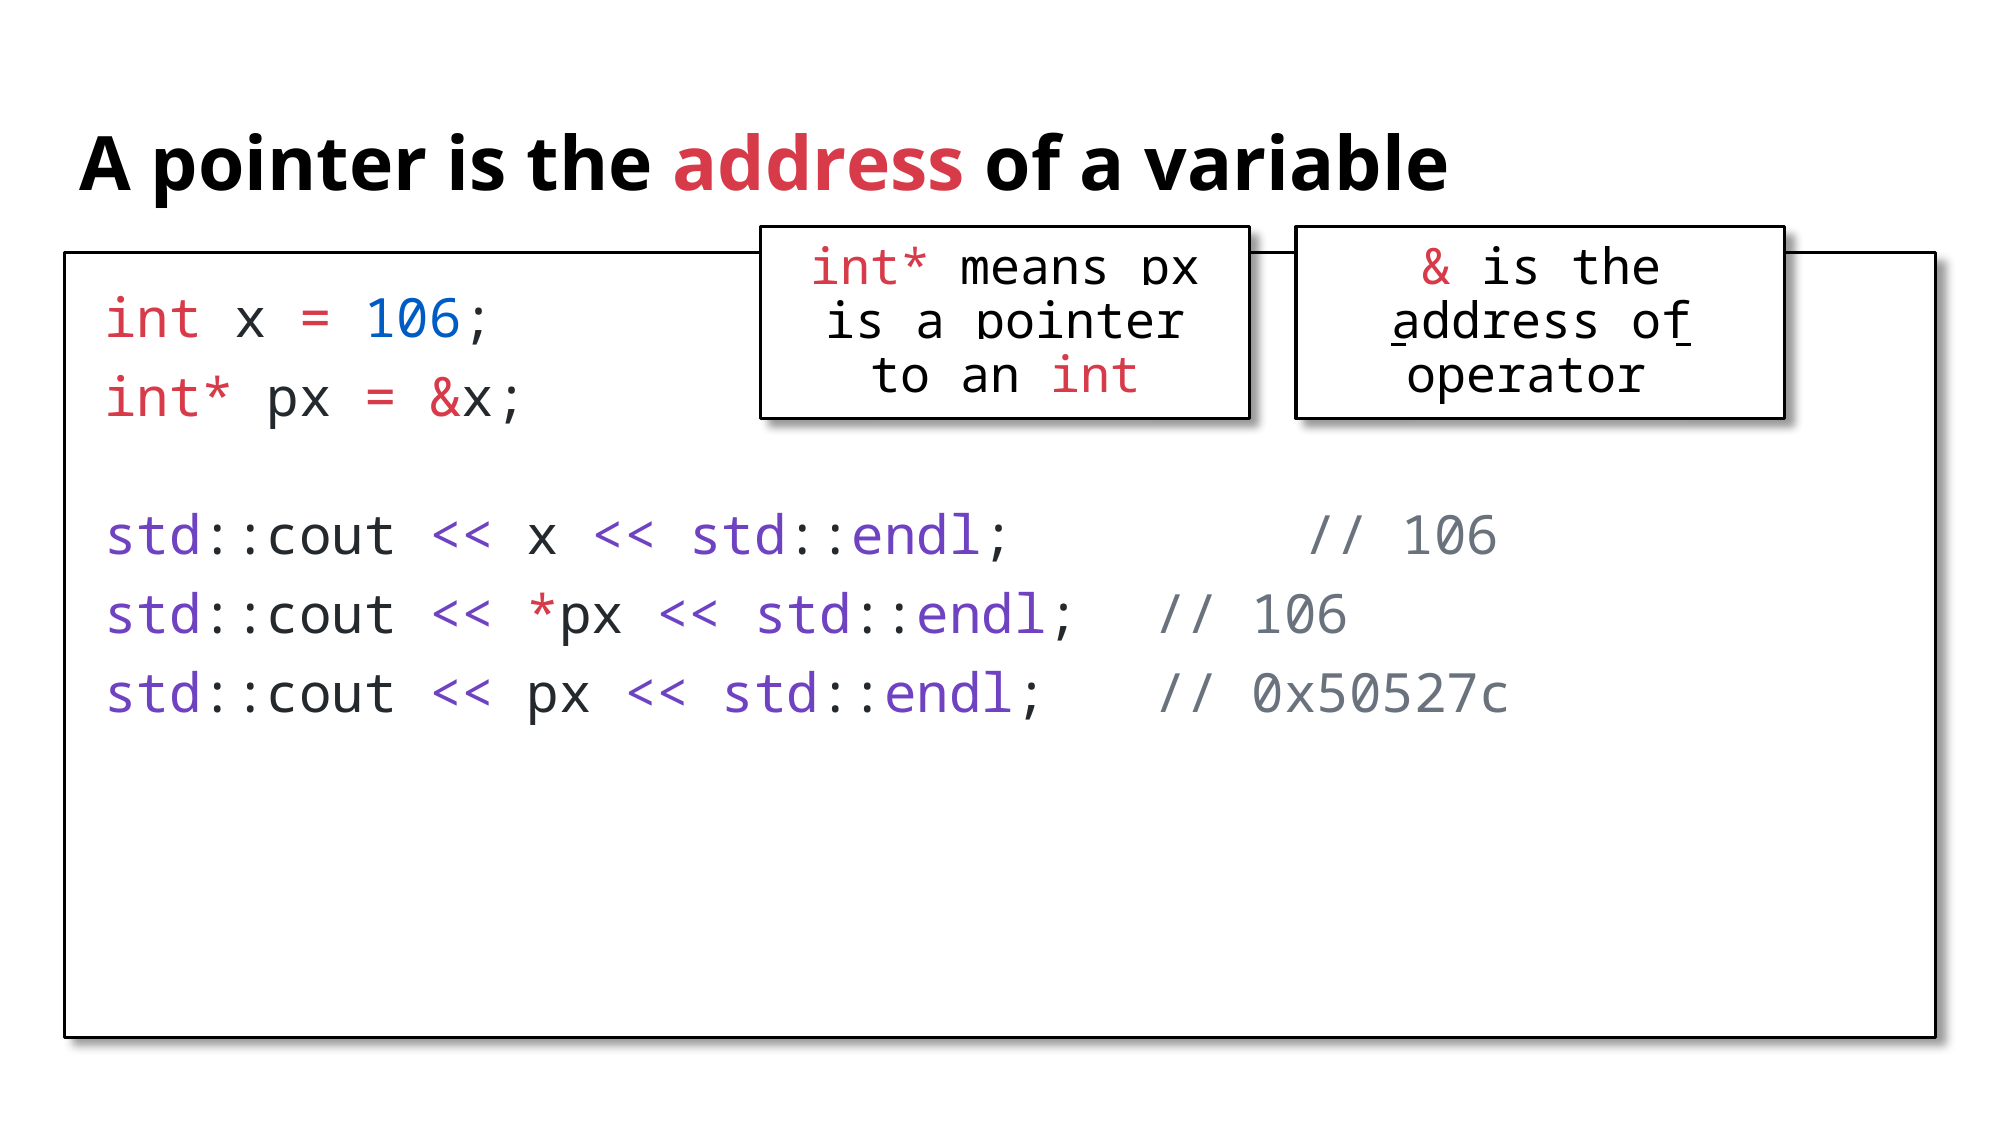

# A pointer is the address of a variable
int* means px is a pointer to an int
& is the address of operator
int x = 106;
int* px = &x;
std::cout << x << std::endl; 		// 106
std::cout << *px << std::endl; 	// 106
std::cout << px << std::endl; 	// 0x50527c